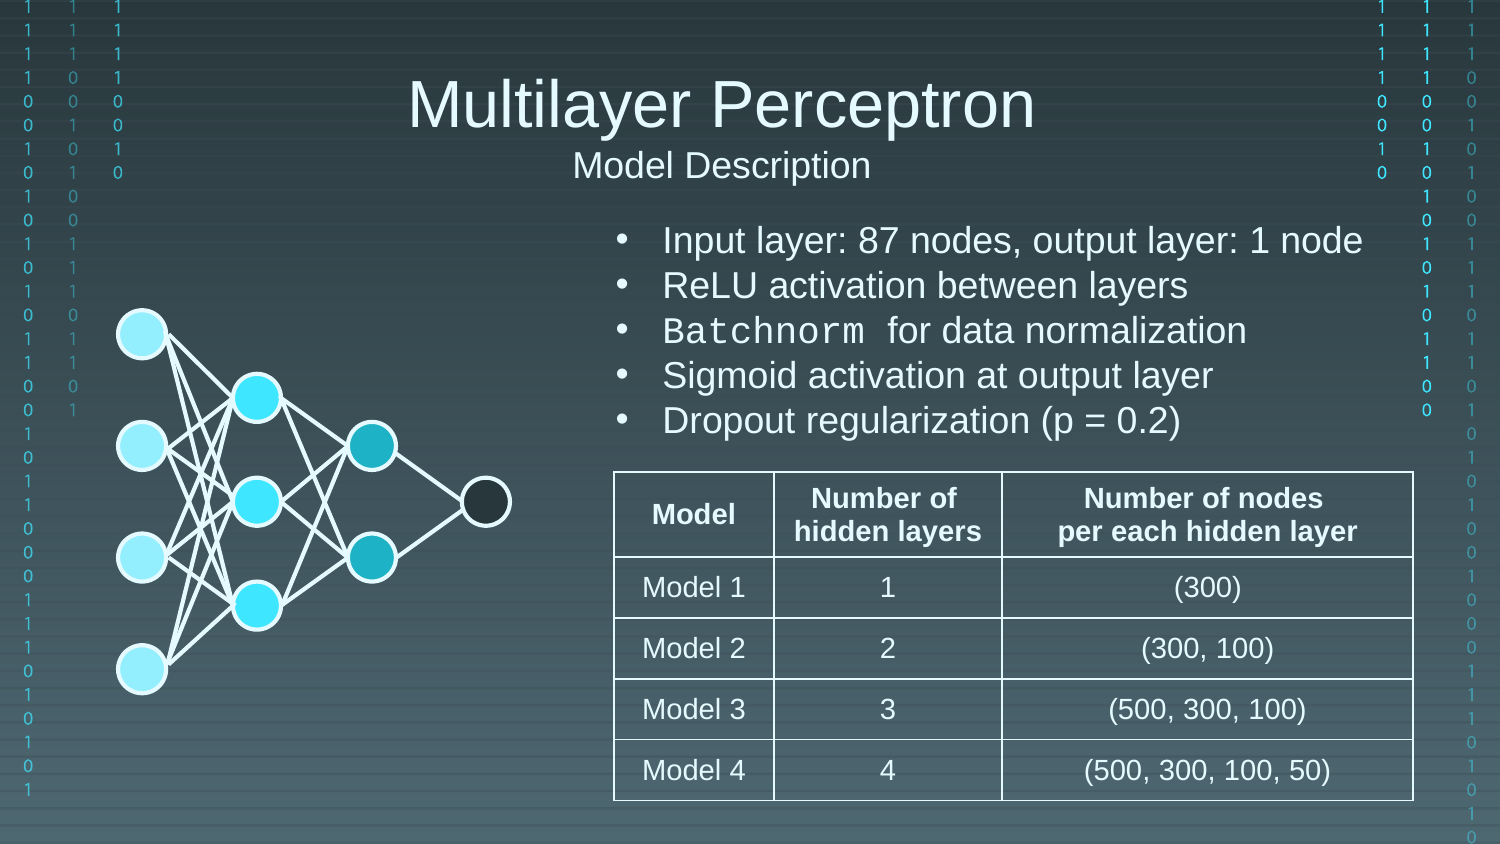

# Multilayer Perceptron Model Description
Input layer: 87 nodes, output layer: 1 node
ReLU activation between layers
Batchnorm for data normalization
Sigmoid activation at output layer
Dropout regularization (p = 0.2)

| Model | Number of hidden layers | Number of nodes per each hidden layer |
| --- | --- | --- |
| Model 1 | 1 | (300) |
| Model 2 | 2 | (300, 100) |
| Model 3 | 3 | (500, 300, 100) |
| Model 4 | 4 | (500, 300, 100, 50) |